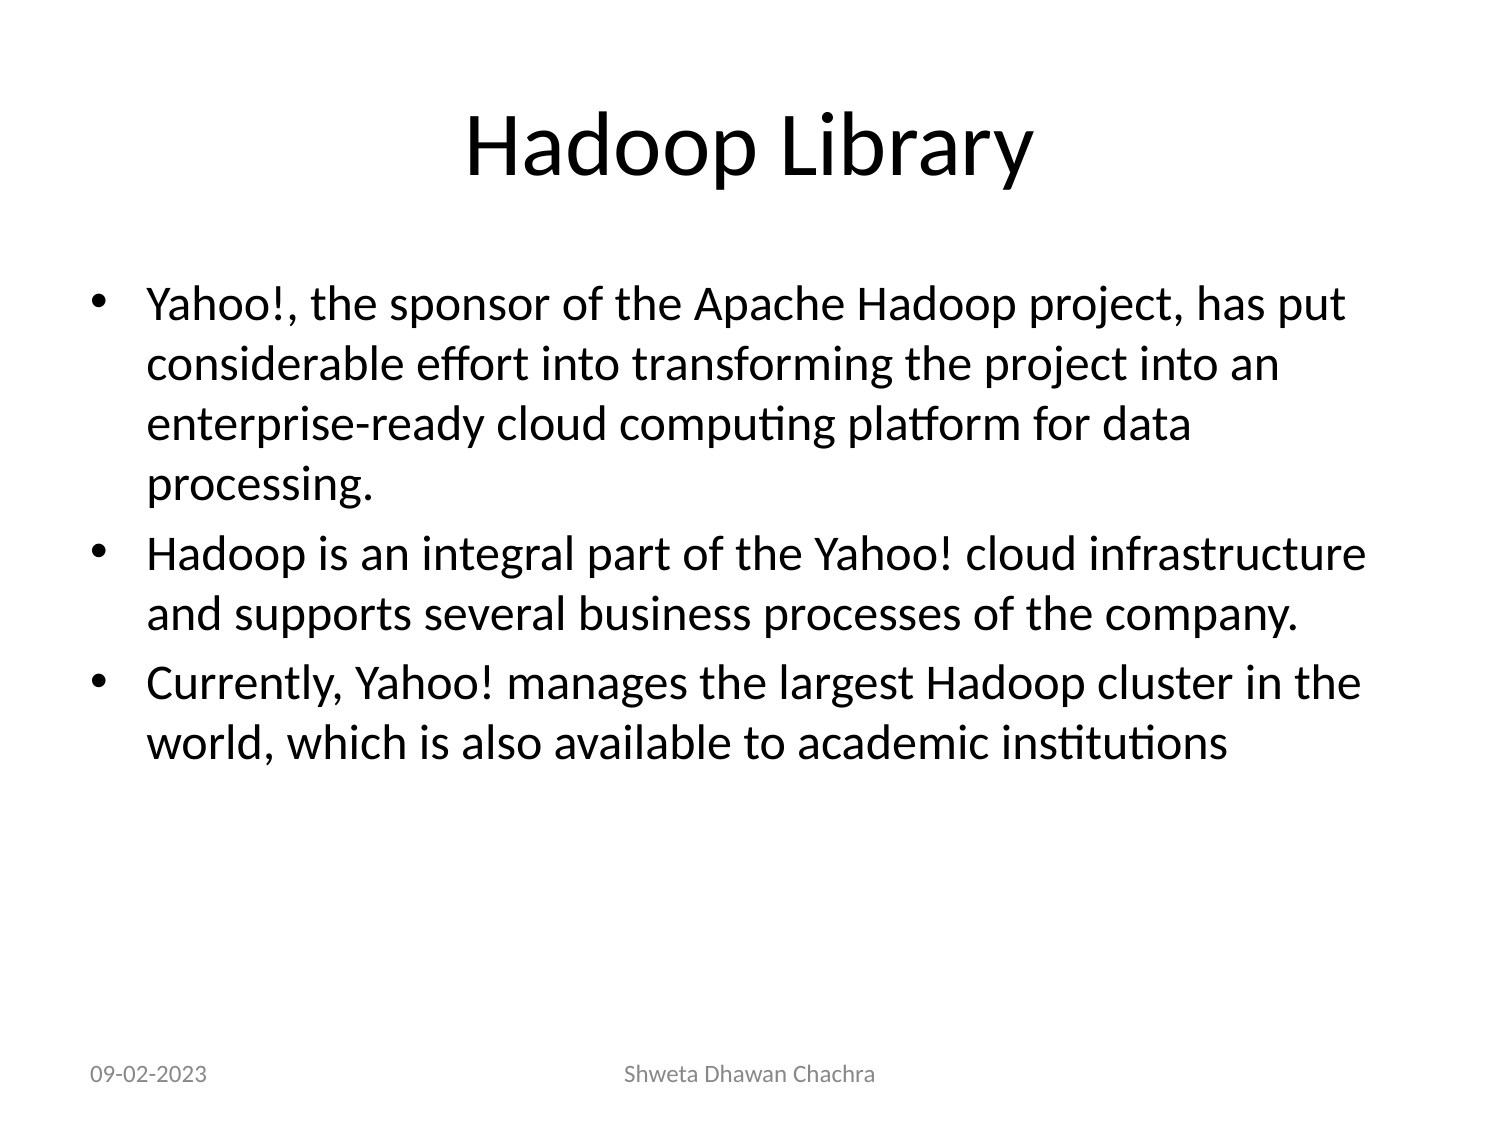

# Hadoop Library
Yahoo!, the sponsor of the Apache Hadoop project, has put considerable effort into transforming the project into an enterprise-ready cloud computing platform for data processing.
Hadoop is an integral part of the Yahoo! cloud infrastructure and supports several business processes of the company.
Currently, Yahoo! manages the largest Hadoop cluster in the world, which is also available to academic institutions
09-02-2023
Shweta Dhawan Chachra